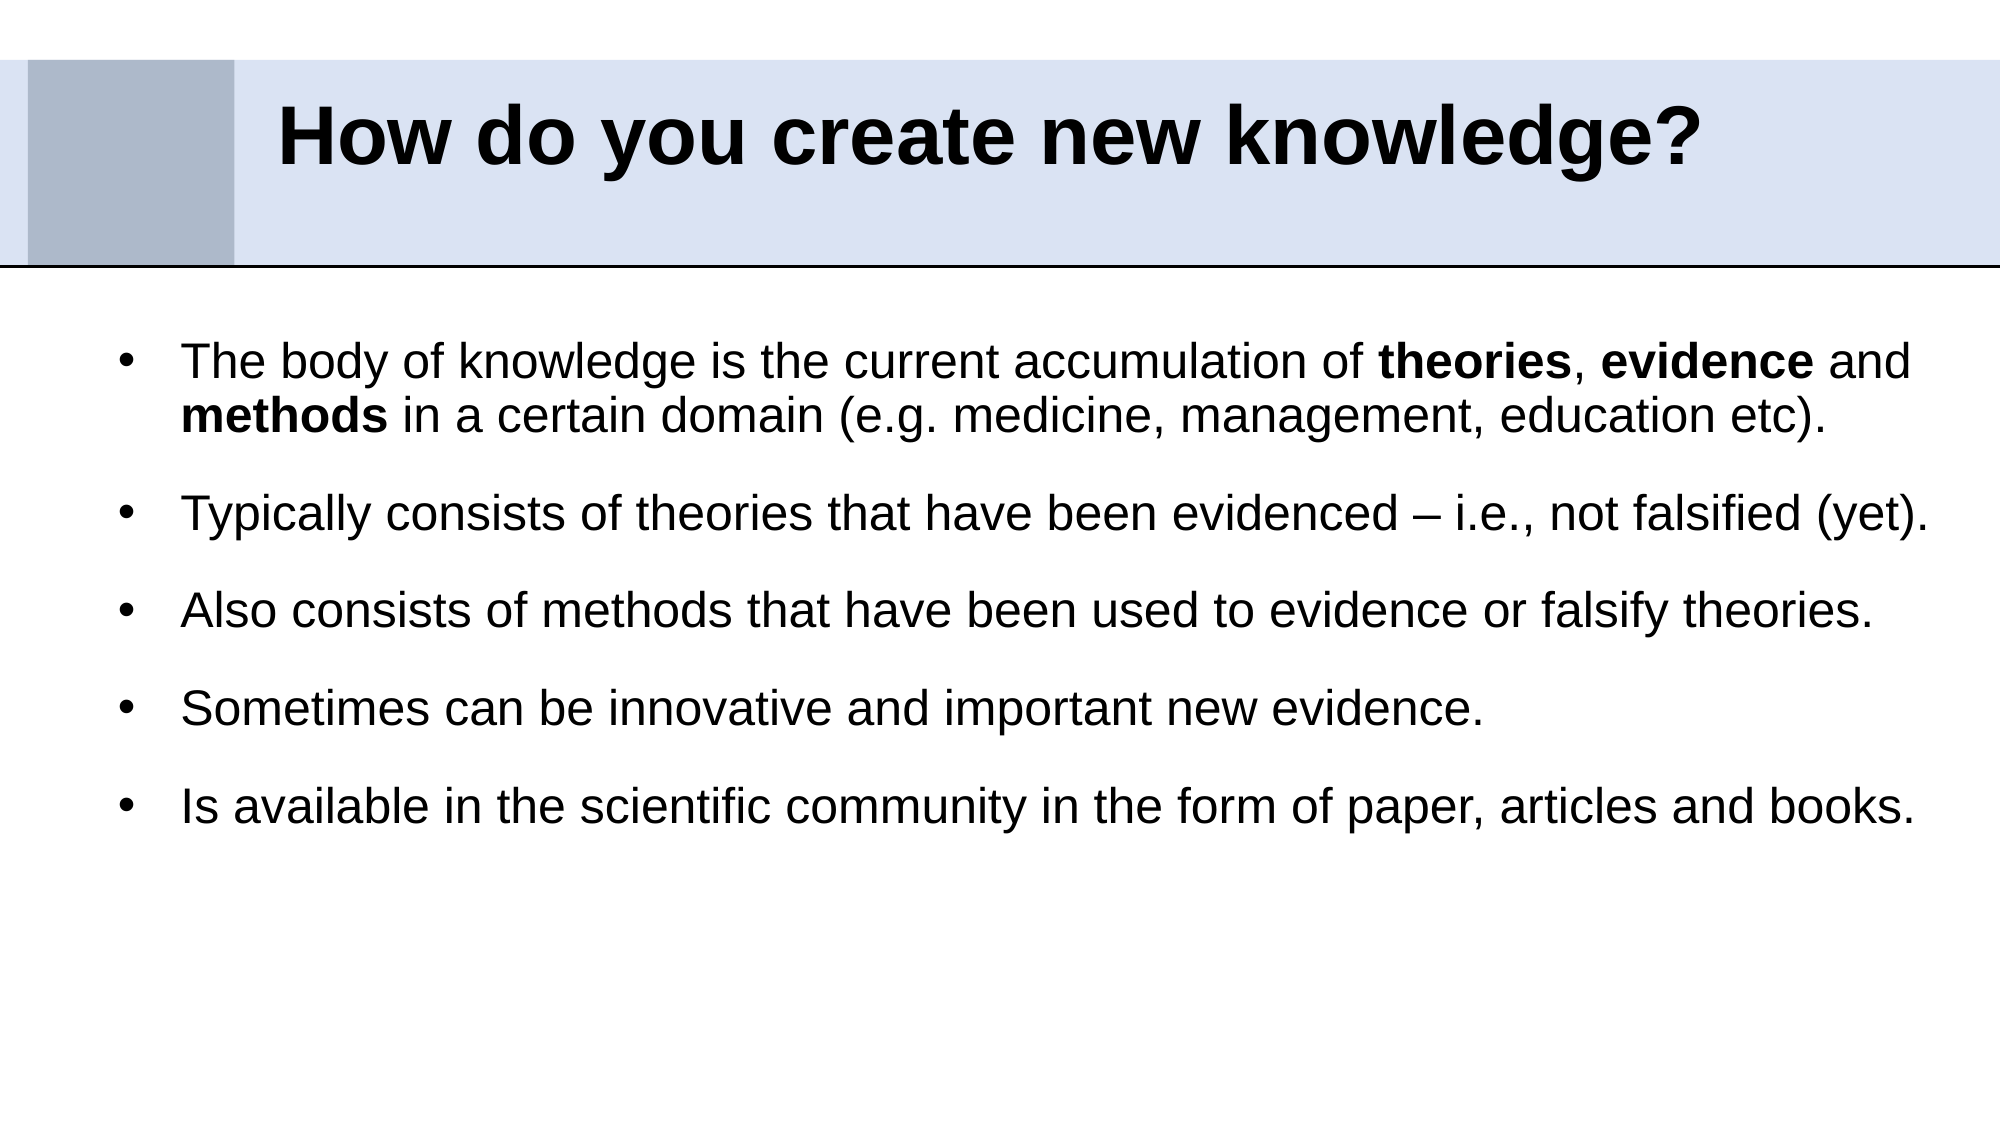

# How do you create new knowledge?

The body of knowledge is the current accumulation of theories, evidence and methods in a certain domain (e.g. medicine, management, education etc).
Typically consists of theories that have been evidenced – i.e., not falsified (yet).
Also consists of methods that have been used to evidence or falsify theories.
Sometimes can be innovative and important new evidence.
Is available in the scientific community in the form of paper, articles and books.